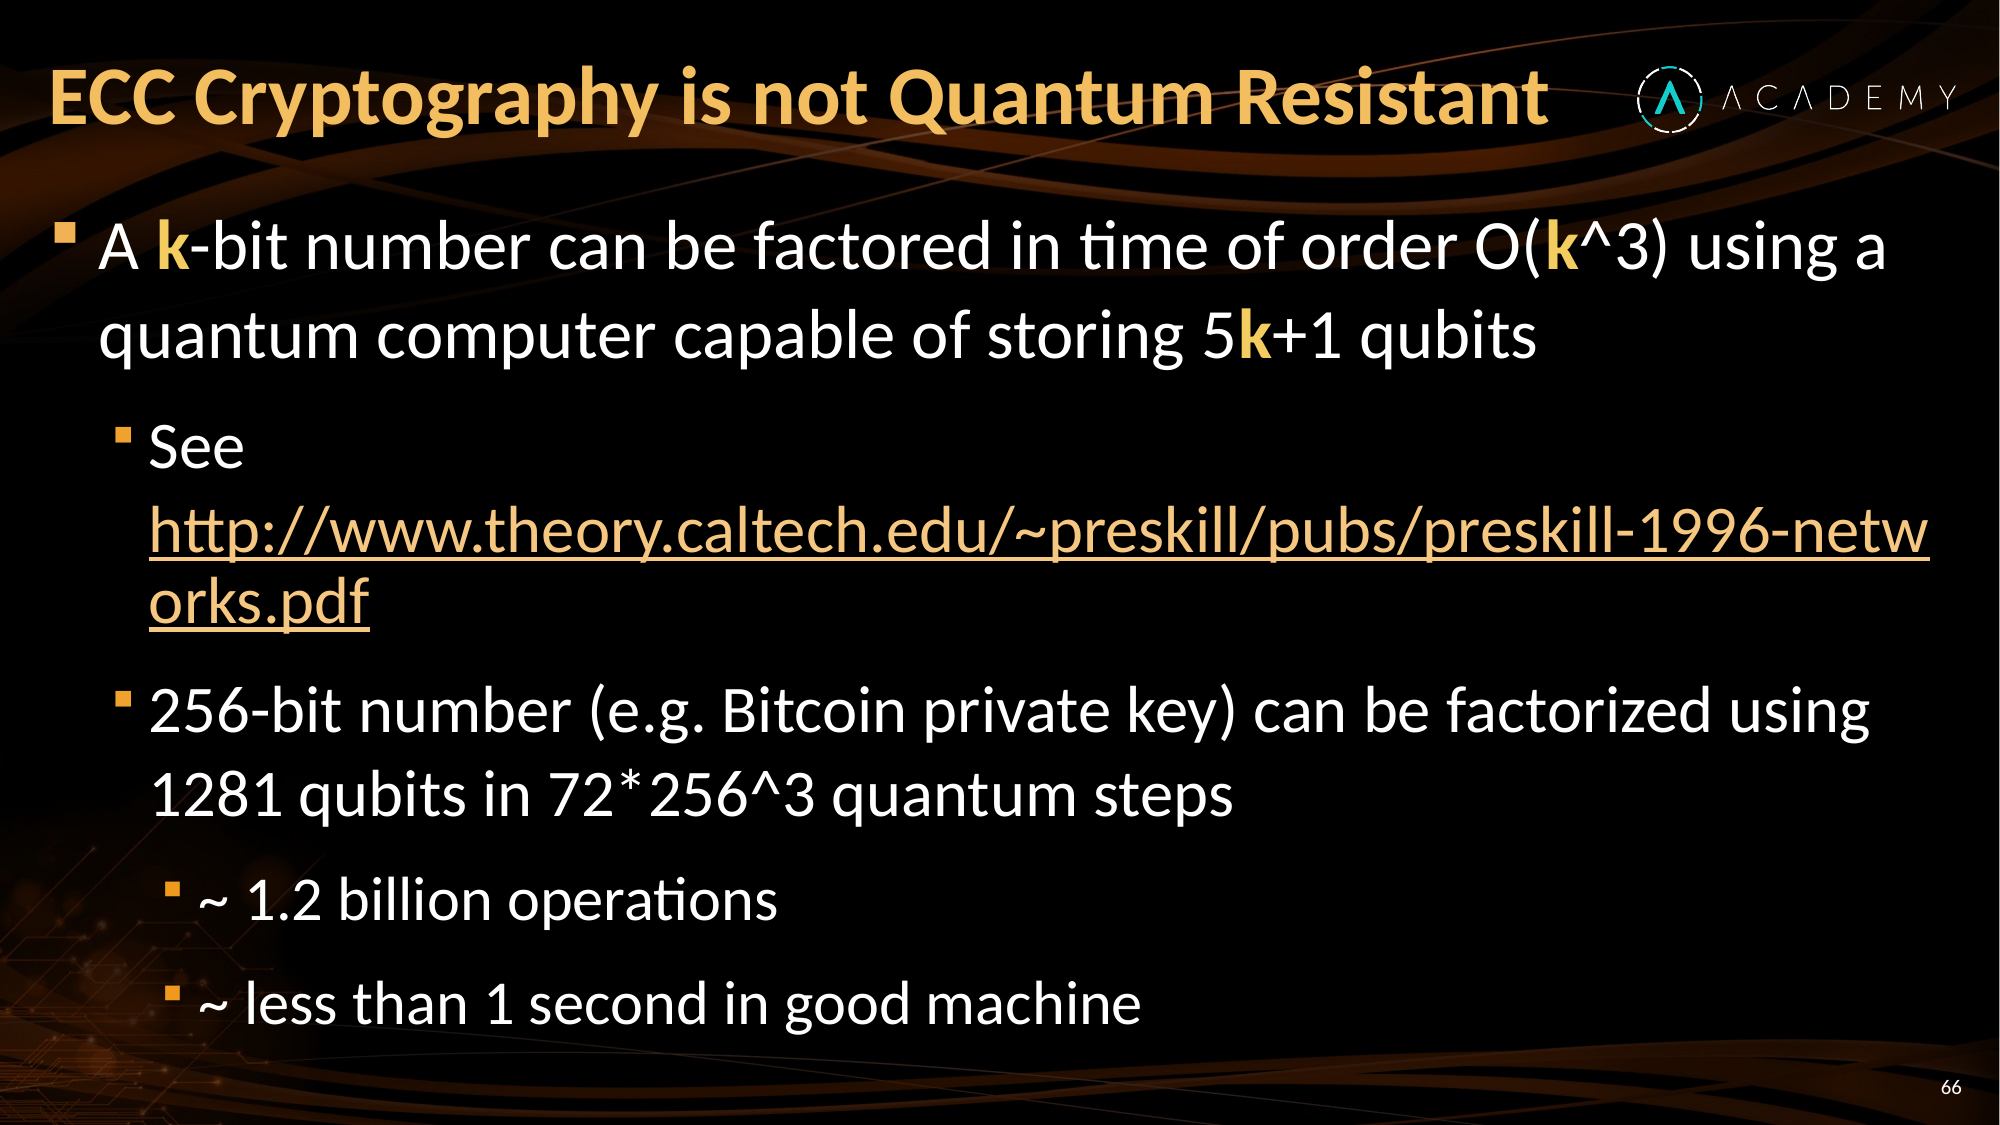

# ECC Cryptography is not Quantum Resistant
A k-bit number can be factored in time of order O(k^3) using a quantum computer capable of storing 5k+1 qubits
See http://www.theory.caltech.edu/~preskill/pubs/preskill-1996-networks.pdf
256-bit number (e.g. Bitcoin private key) can be factorized using 1281 qubits in 72*256^3 quantum steps
~ 1.2 billion operations
~ less than 1 second in good machine

66